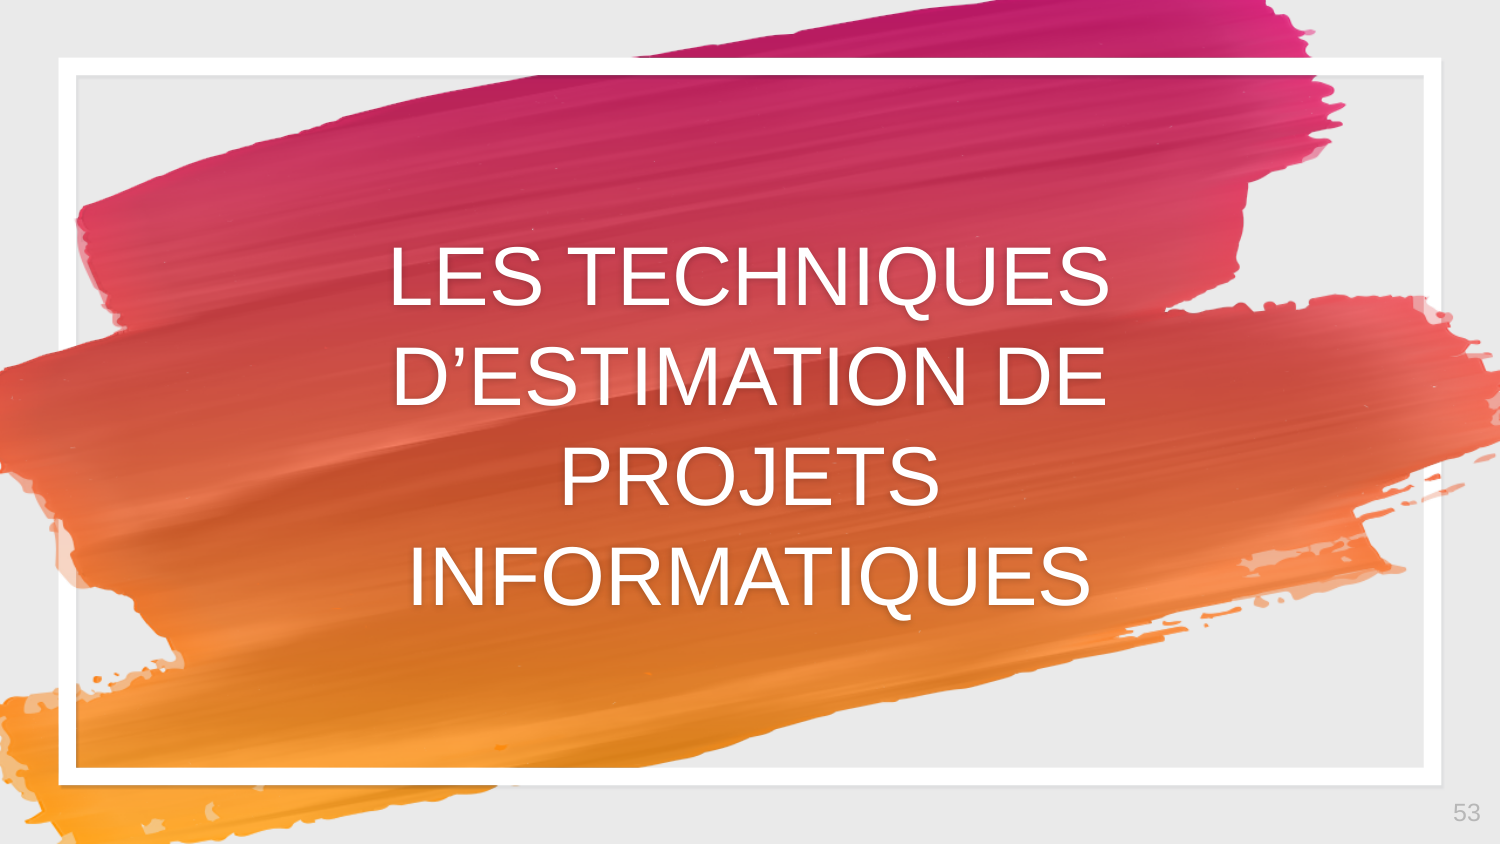

LES TECHNIQUES D’ESTIMATION DE PROJETS INFORMATIQUES
53